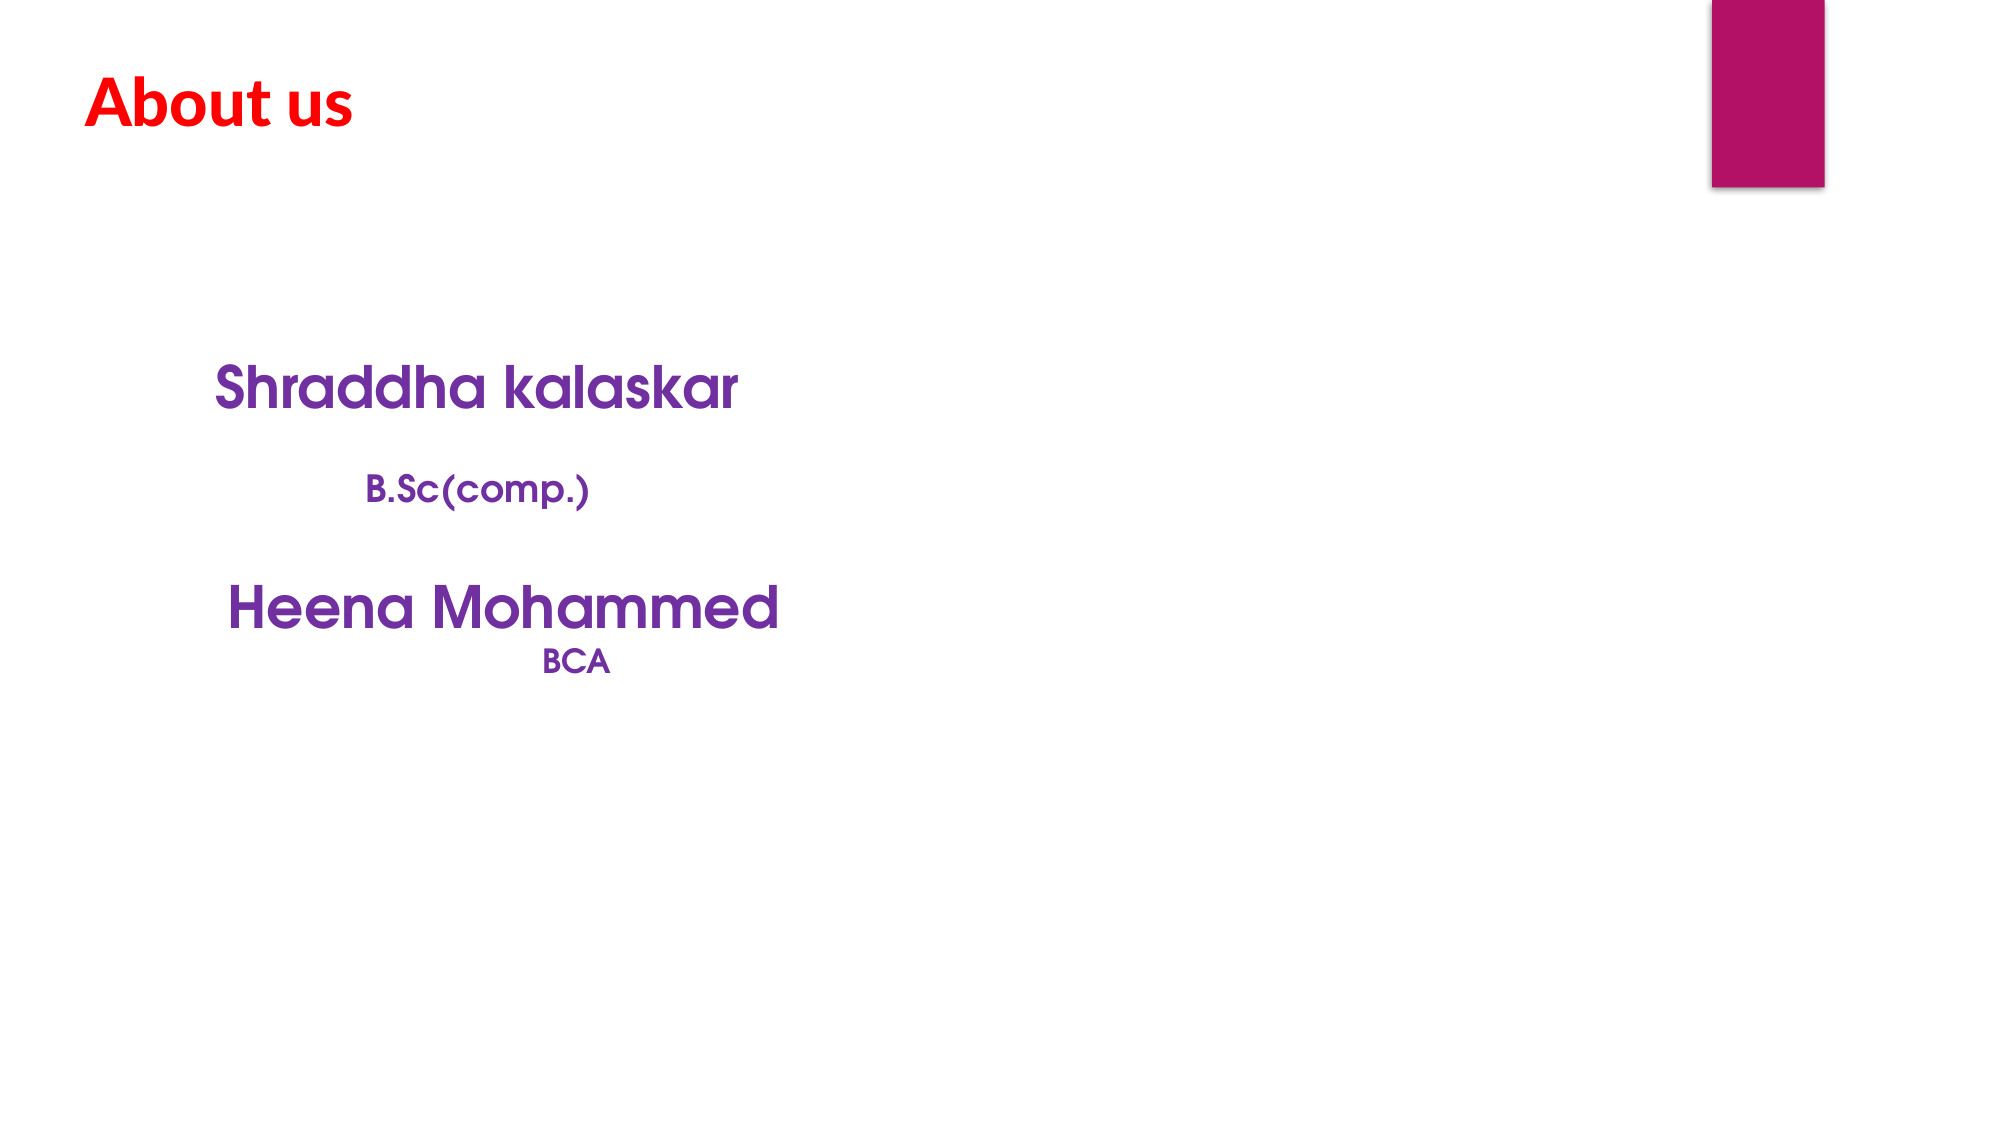

About us
Shraddha kalaskar
				B.Sc(comp.)
Heena Mohammed
                                  BCA